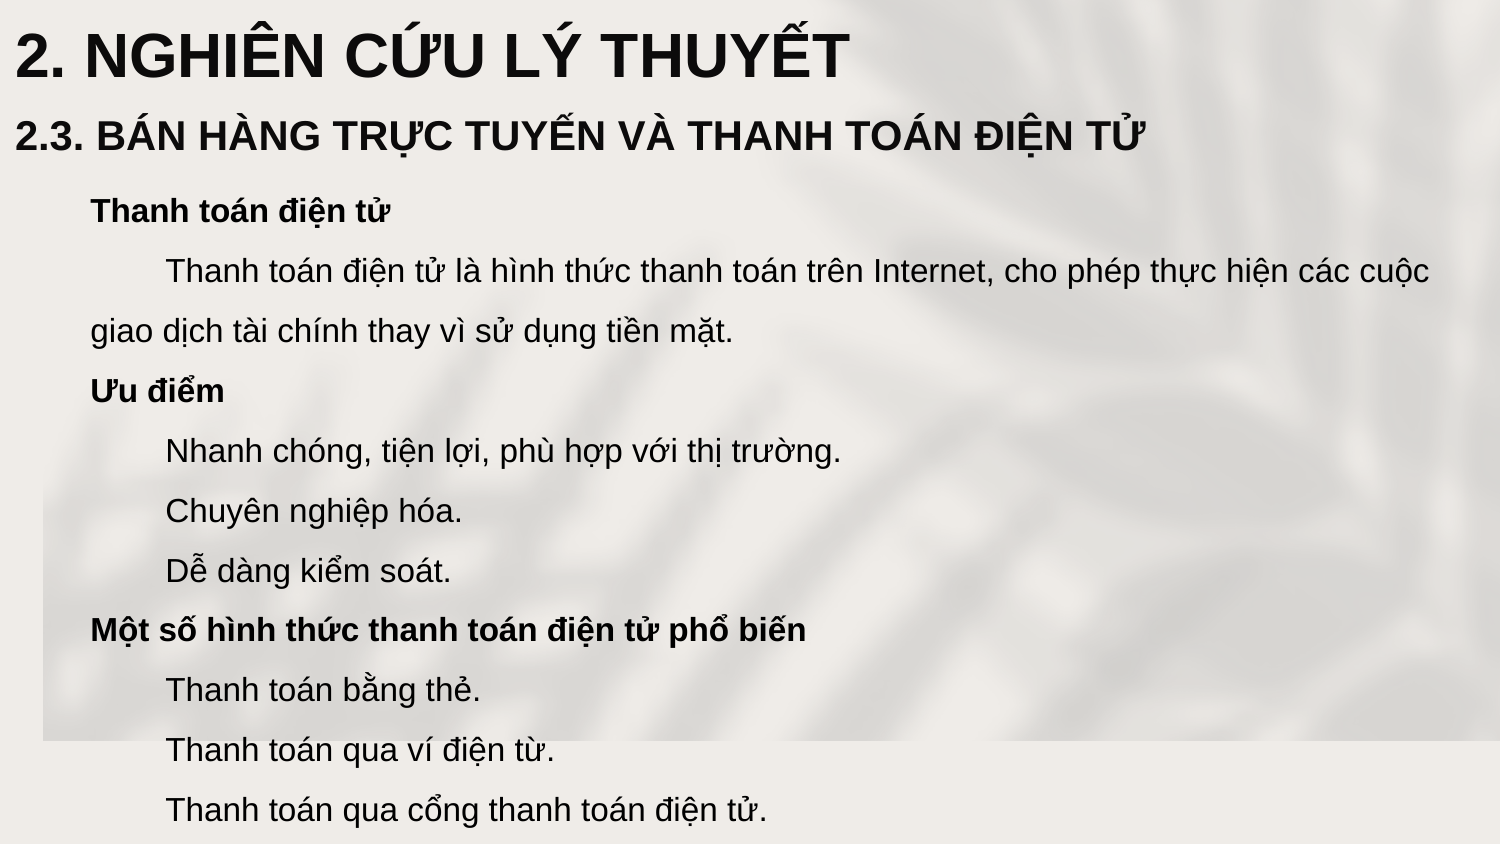

# 2. NGHIÊN CỨU LÝ THUYẾT
2.3. BÁN HÀNG TRỰC TUYẾN VÀ THANH TOÁN ĐIỆN TỬ
Thanh toán điện tử
Thanh toán điện tử là hình thức thanh toán trên Internet, cho phép thực hiện các cuộc giao dịch tài chính thay vì sử dụng tiền mặt.
Ưu điểm
	Nhanh chóng, tiện lợi, phù hợp với thị trường.
	Chuyên nghiệp hóa.
	Dễ dàng kiểm soát.
Một số hình thức thanh toán điện tử phổ biến
	Thanh toán bằng thẻ.
	Thanh toán qua ví điện từ.
	Thanh toán qua cổng thanh toán điện tử.